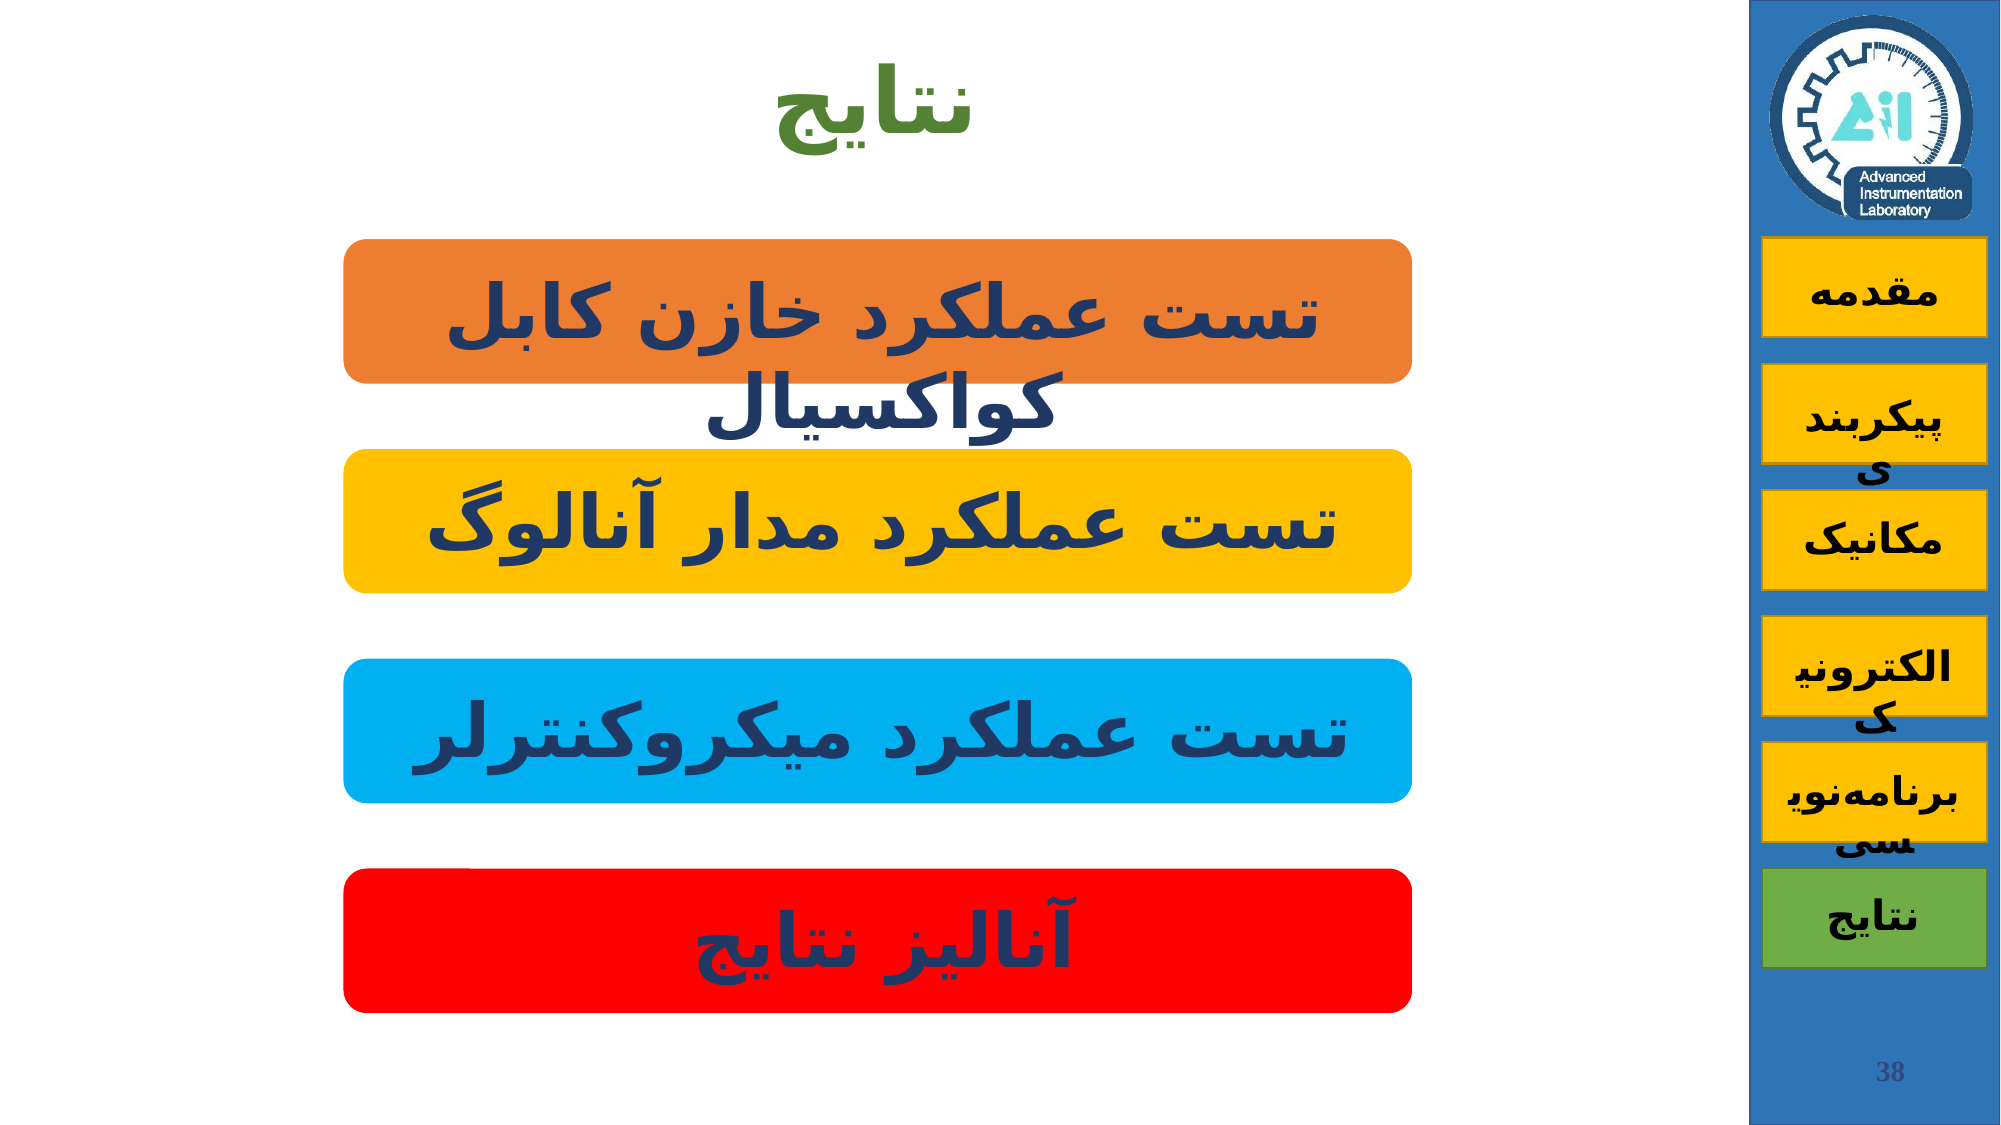

# نتایج

تست عملکرد خازن کابل کواکسیال

تست عملکرد مدار آنالوگ

تست عملکرد میکروکنترلر

آنالیز نتایج
38